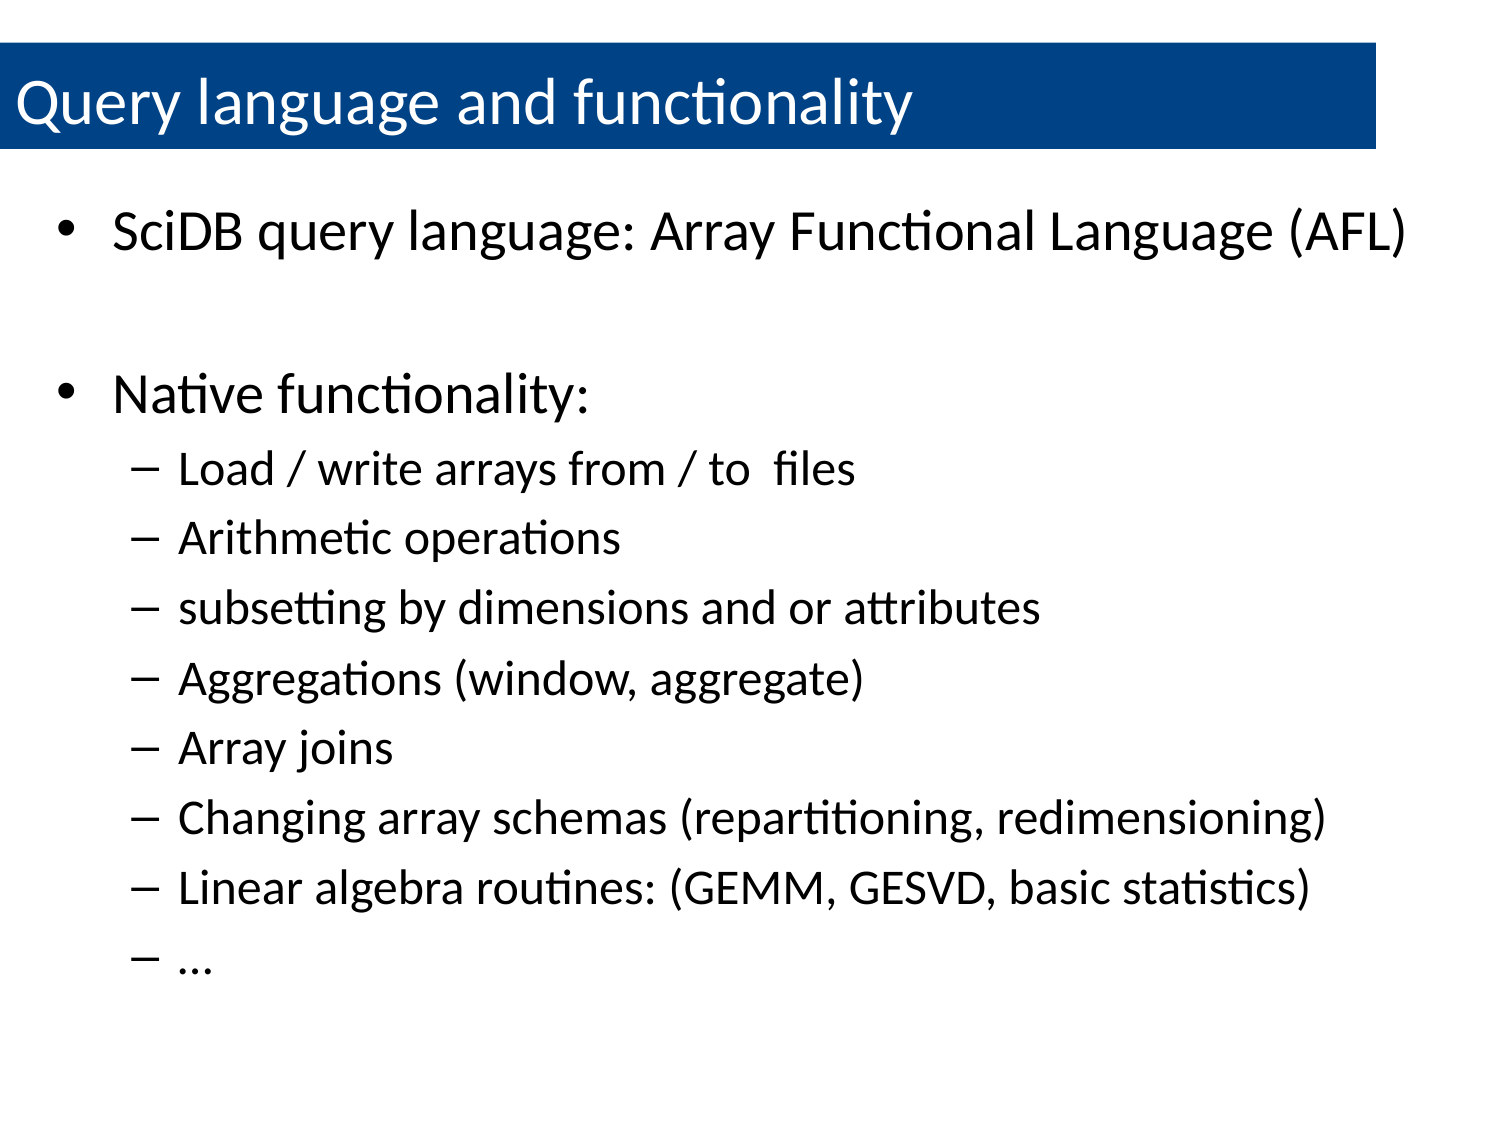

# Query language and functionality
SciDB query language: Array Functional Language (AFL)

Native functionality:
Load / write arrays from / to  files
Arithmetic operations
subsetting by dimensions and or attributes
Aggregations (window, aggregate)
Array joins
Changing array schemas (repartitioning, redimensioning)
Linear algebra routines: (GEMM, GESVD, basic statistics)
…